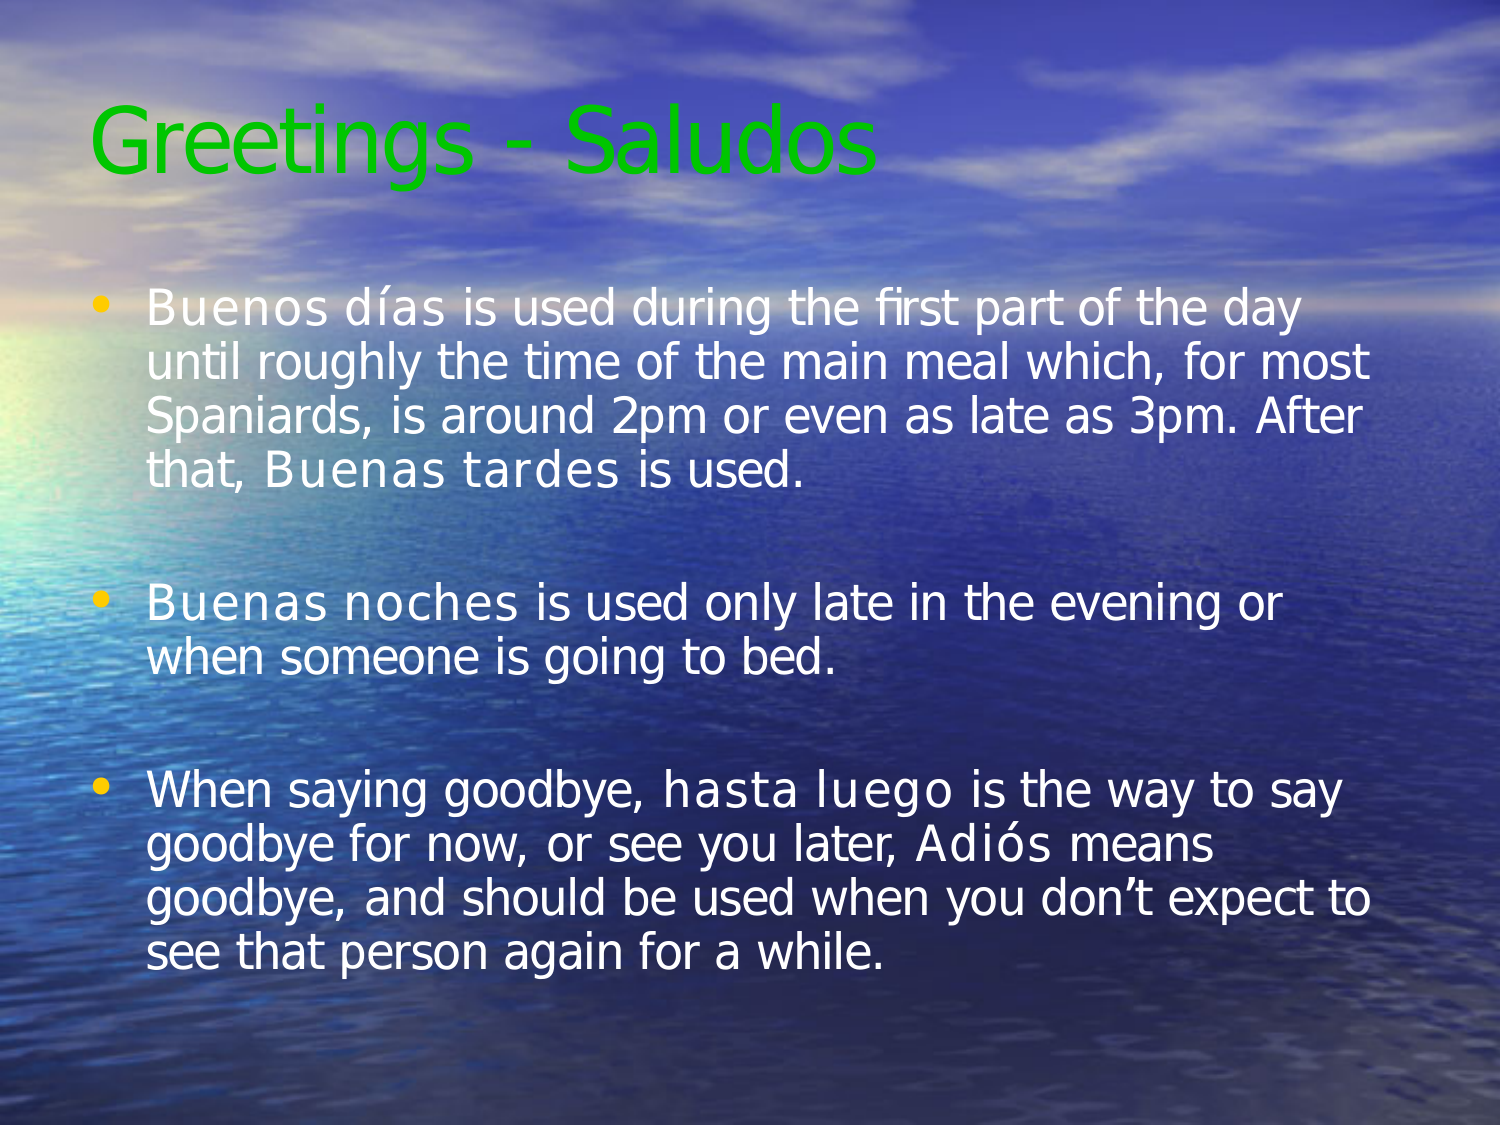

Greetings - Saludos
Buenos días is used during the first part of the day until roughly the time of the main meal which, for most Spaniards, is around 2pm or even as late as 3pm. After that, Buenas tardes is used.

Buenas noches is used only late in the evening or when someone is going to bed.

When saying goodbye, hasta luego is the way to say goodbye for now, or see you later, Adiós means goodbye, and should be used when you don’t expect to see that person again for a while.